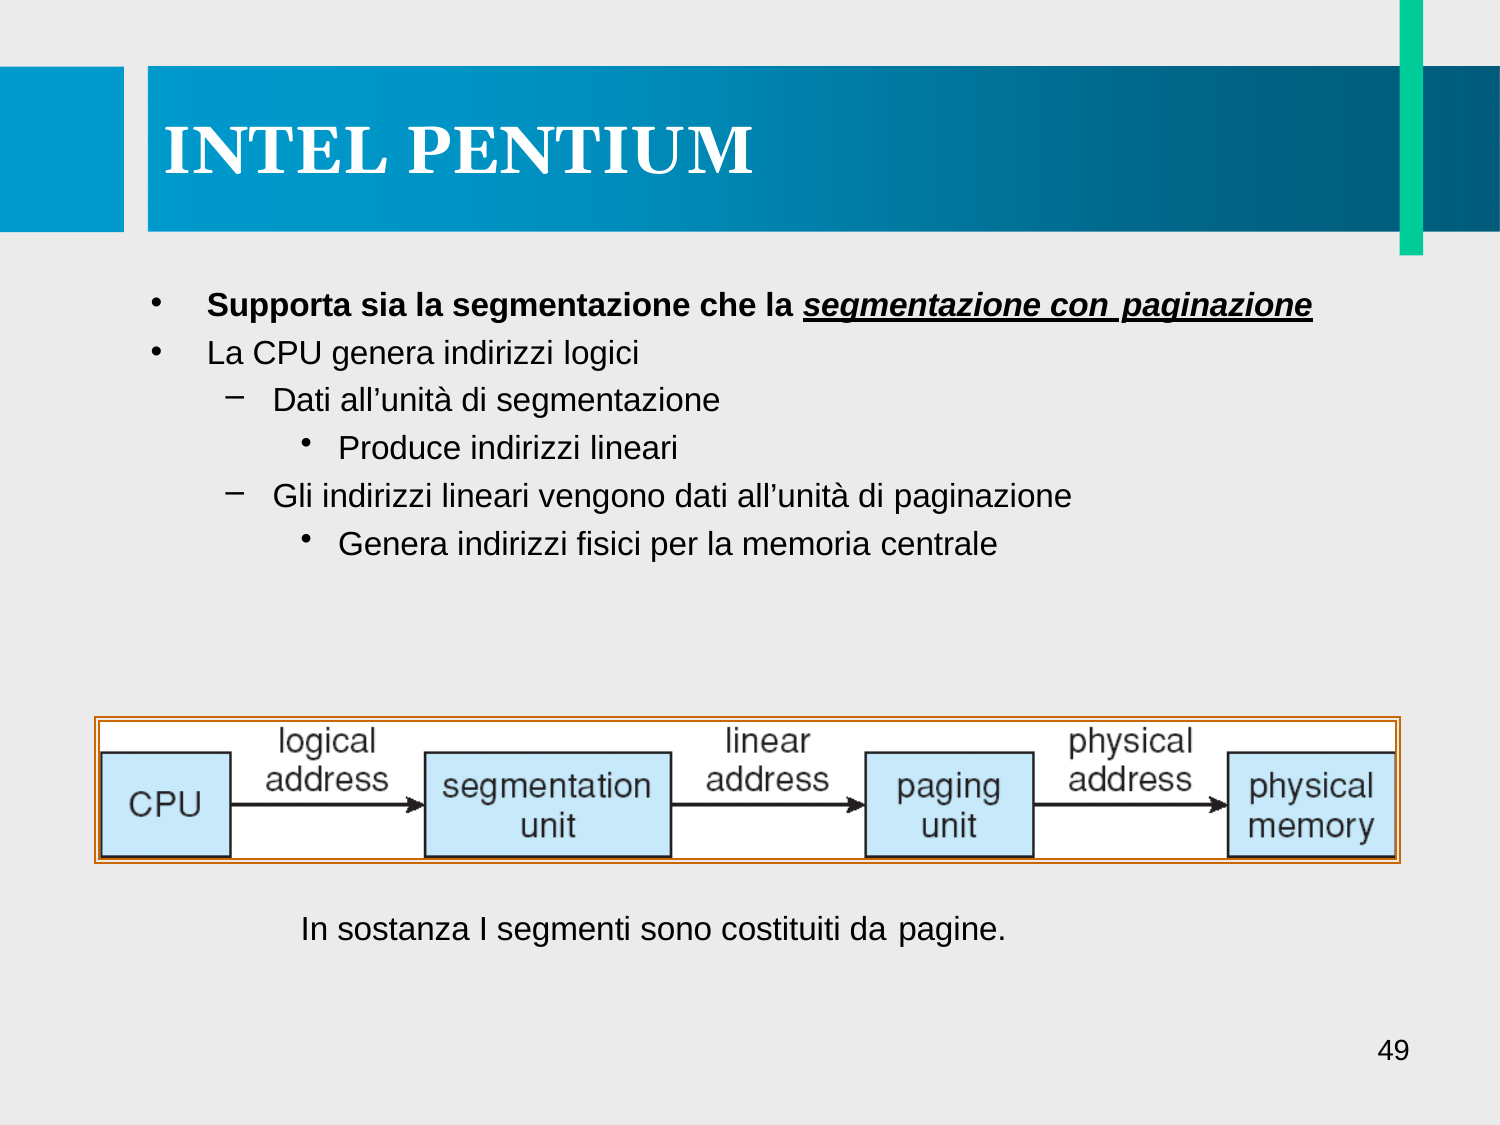

# INTEL PENTIUM

Supporta sia la segmentazione che la segmentazione con paginazione
La CPU genera indirizzi logici
Dati all’unità di segmentazione
Produce indirizzi lineari
Gli indirizzi lineari vengono dati all’unità di paginazione
Genera indirizzi fisici per la memoria centrale

In sostanza I segmenti sono costituiti da pagine.
49